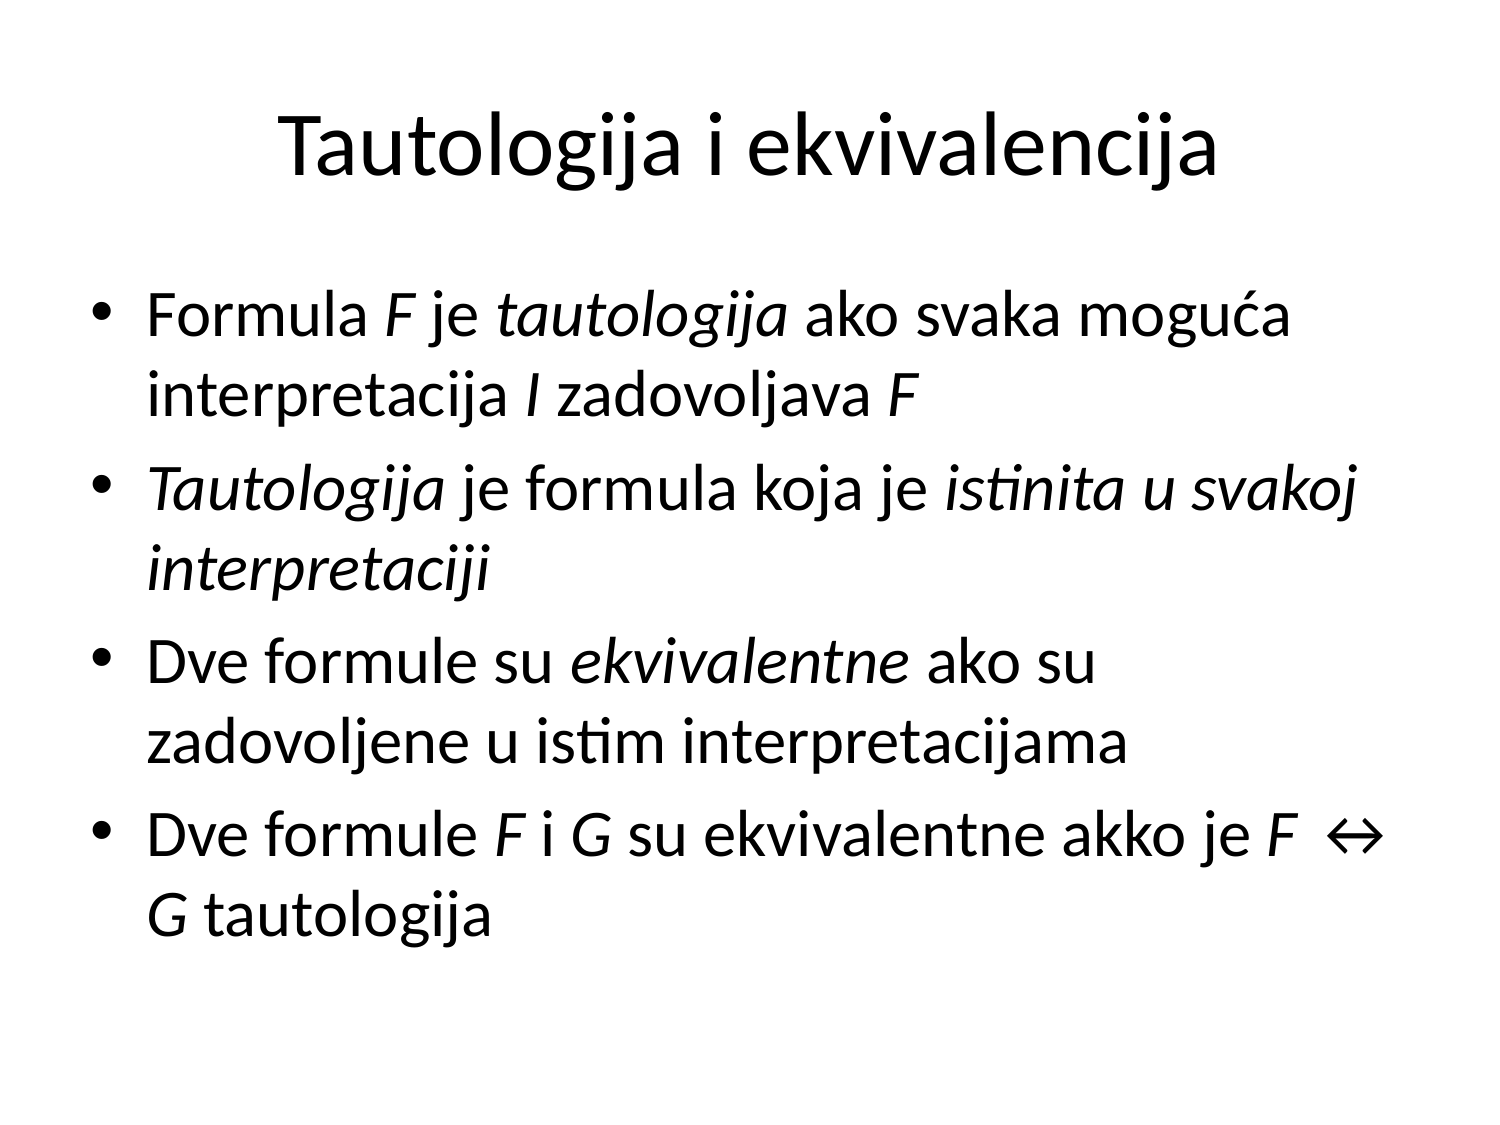

# Tautologija i ekvivalencija
Formula F je tautologija ako svaka moguća interpretacija I zadovoljava F
Tautologija je formula koja je istinita u svakoj interpretaciji
Dve formule su ekvivalentne ako su zadovoljene u istim interpretacijama
Dve formule F i G su ekvivalentne akko je F ↔ G tautologija